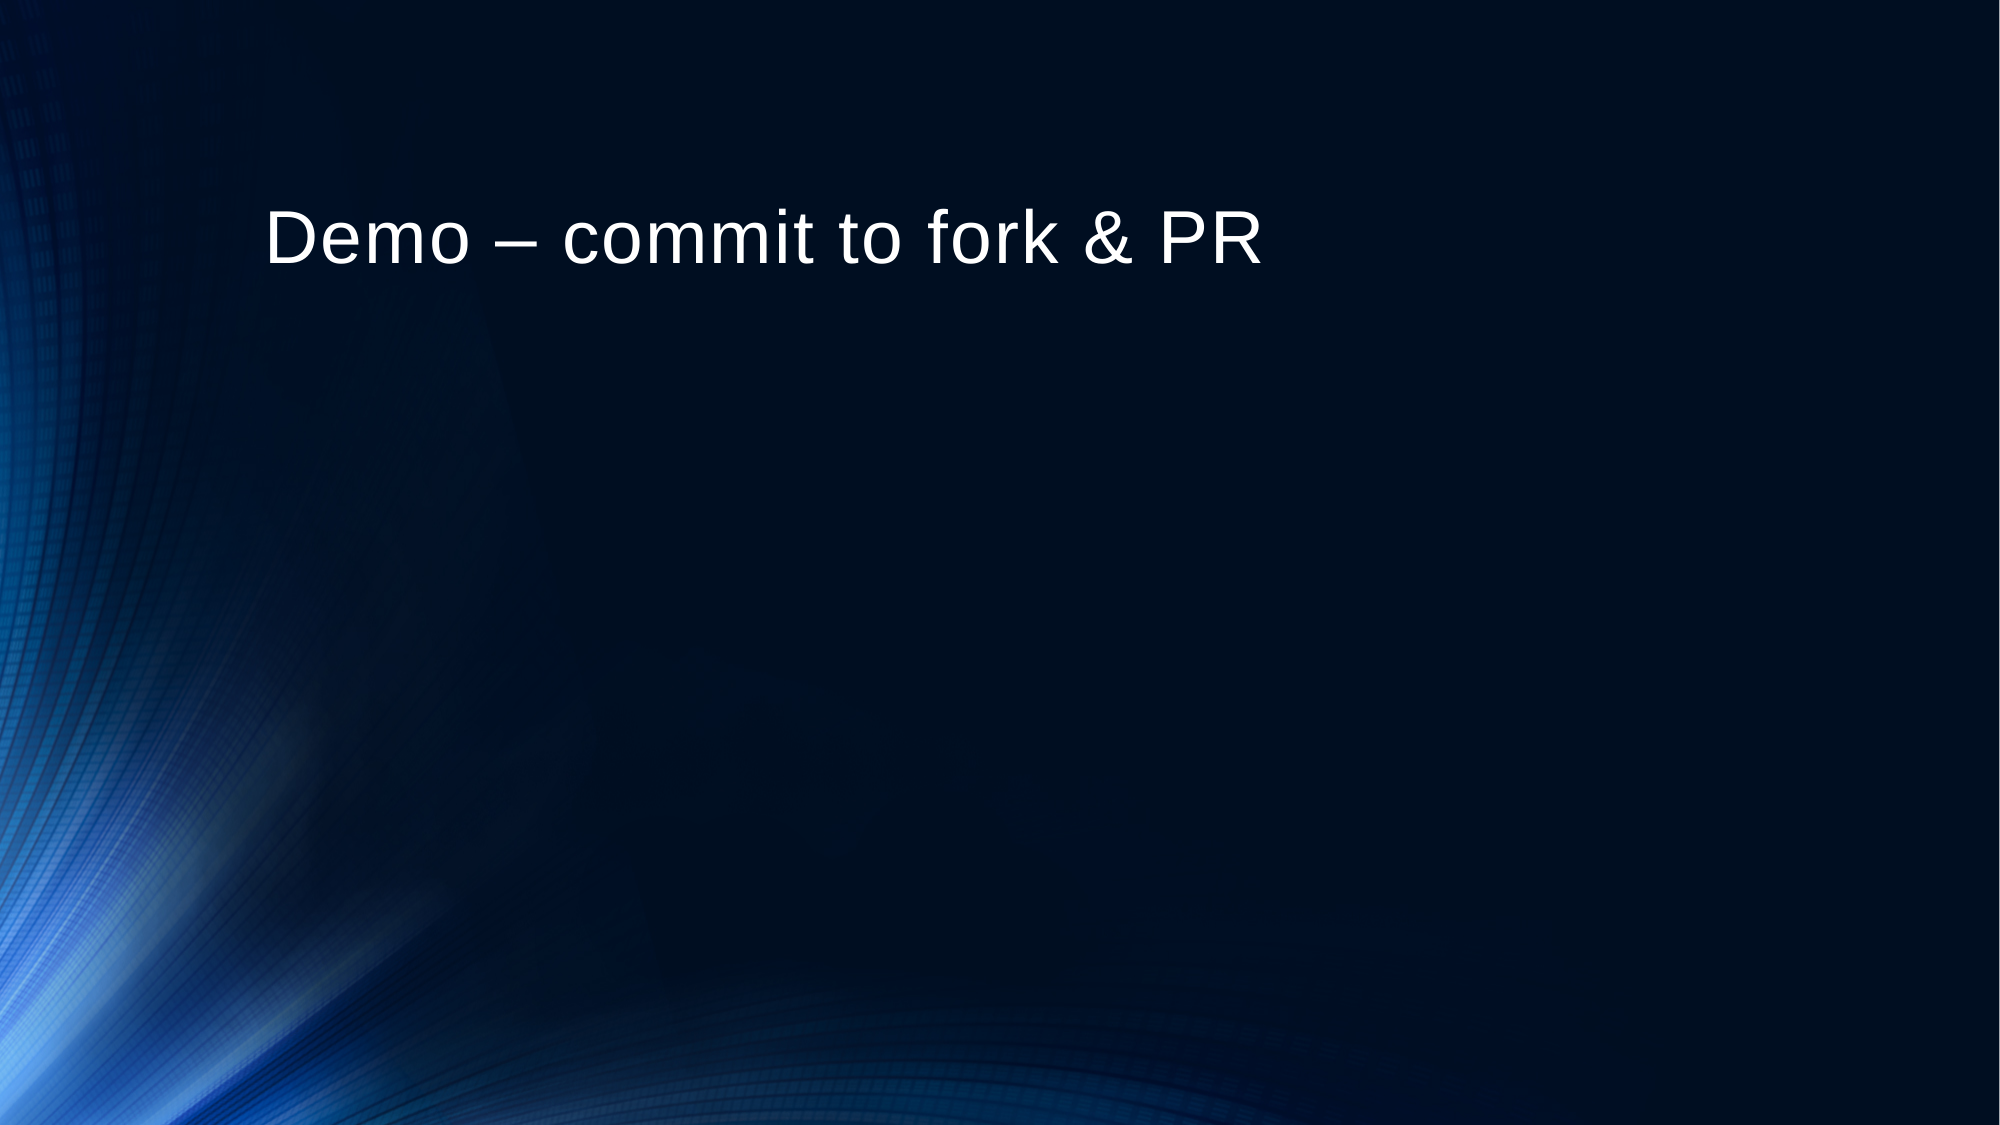

# Demo – commit to fork & PR